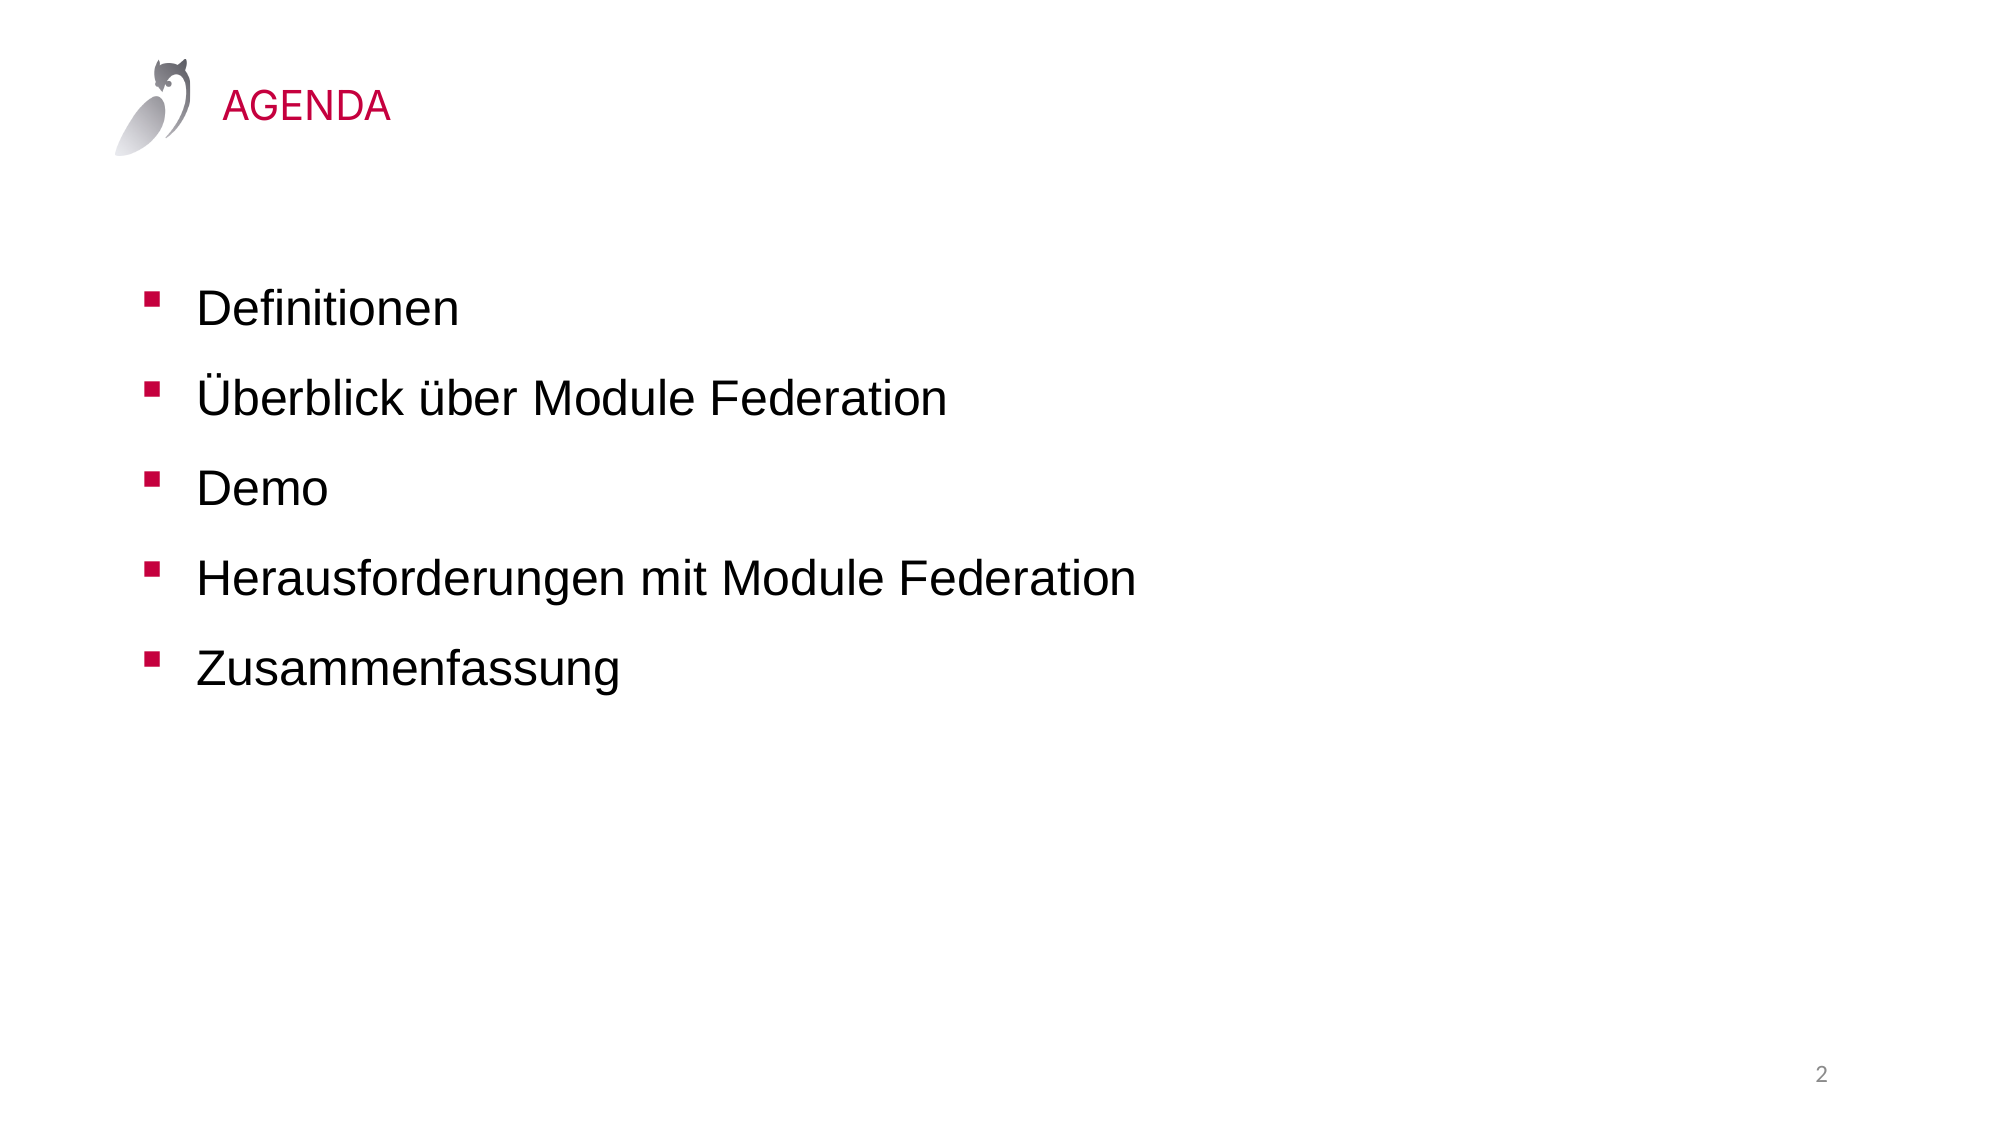

# AGENDA
Definitionen
Überblick über Module Federation
Demo
Herausforderungen mit Module Federation
Zusammenfassung
2